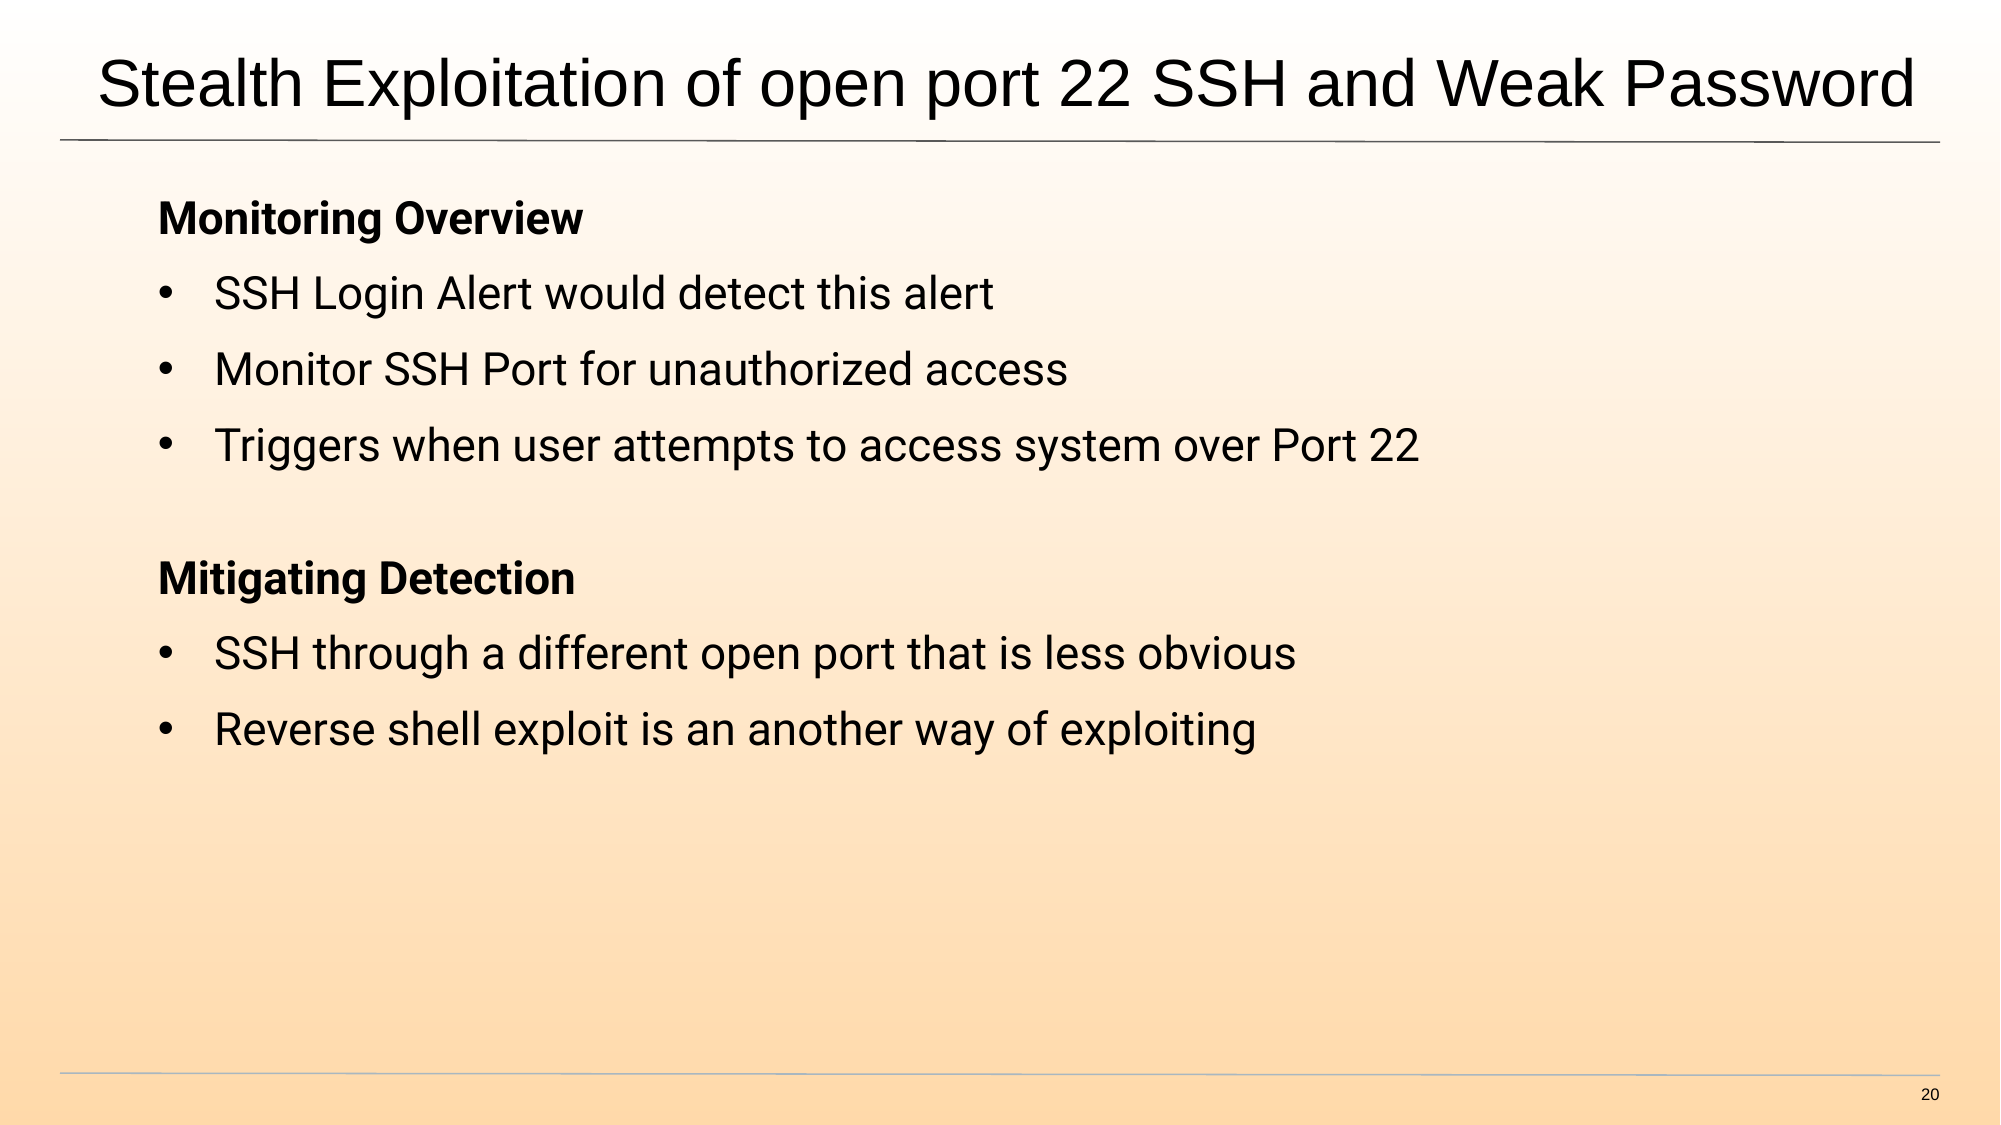

# Stealth Exploitation of open port 22 SSH and Weak Password
Monitoring Overview
SSH Login Alert would detect this alert
Monitor SSH Port for unauthorized access
Triggers when user attempts to access system over Port 22

Mitigating Detection
SSH through a different open port that is less obvious
Reverse shell exploit is an another way of exploiting

20